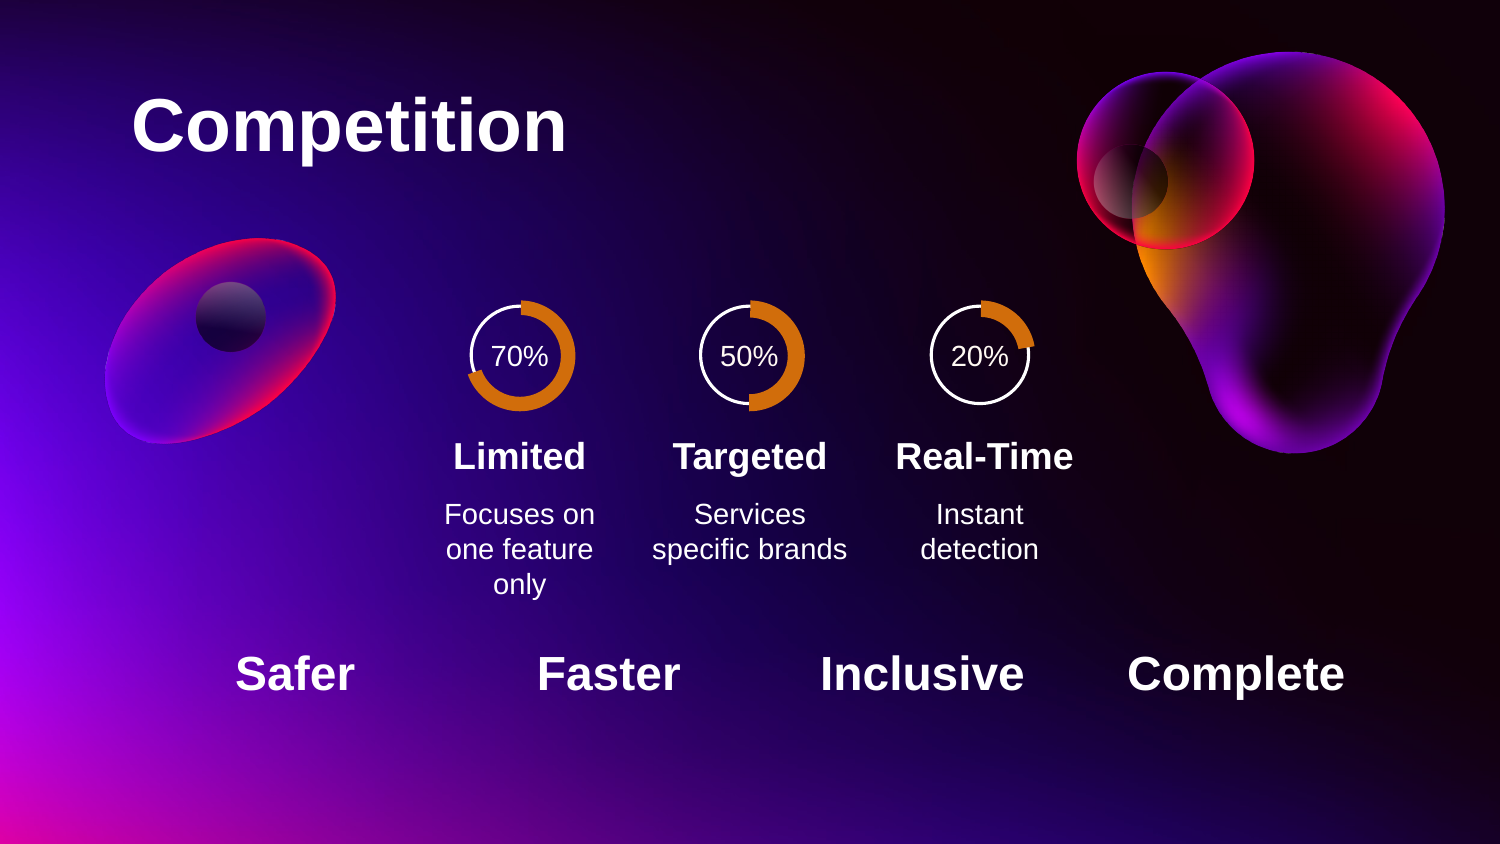

# Competition

70%
50%
20%
Limited
Targeted
Real-Time
Instant detection
Focuses on one feature only
Services specific brands
Faster
Inclusive
Complete
Safer